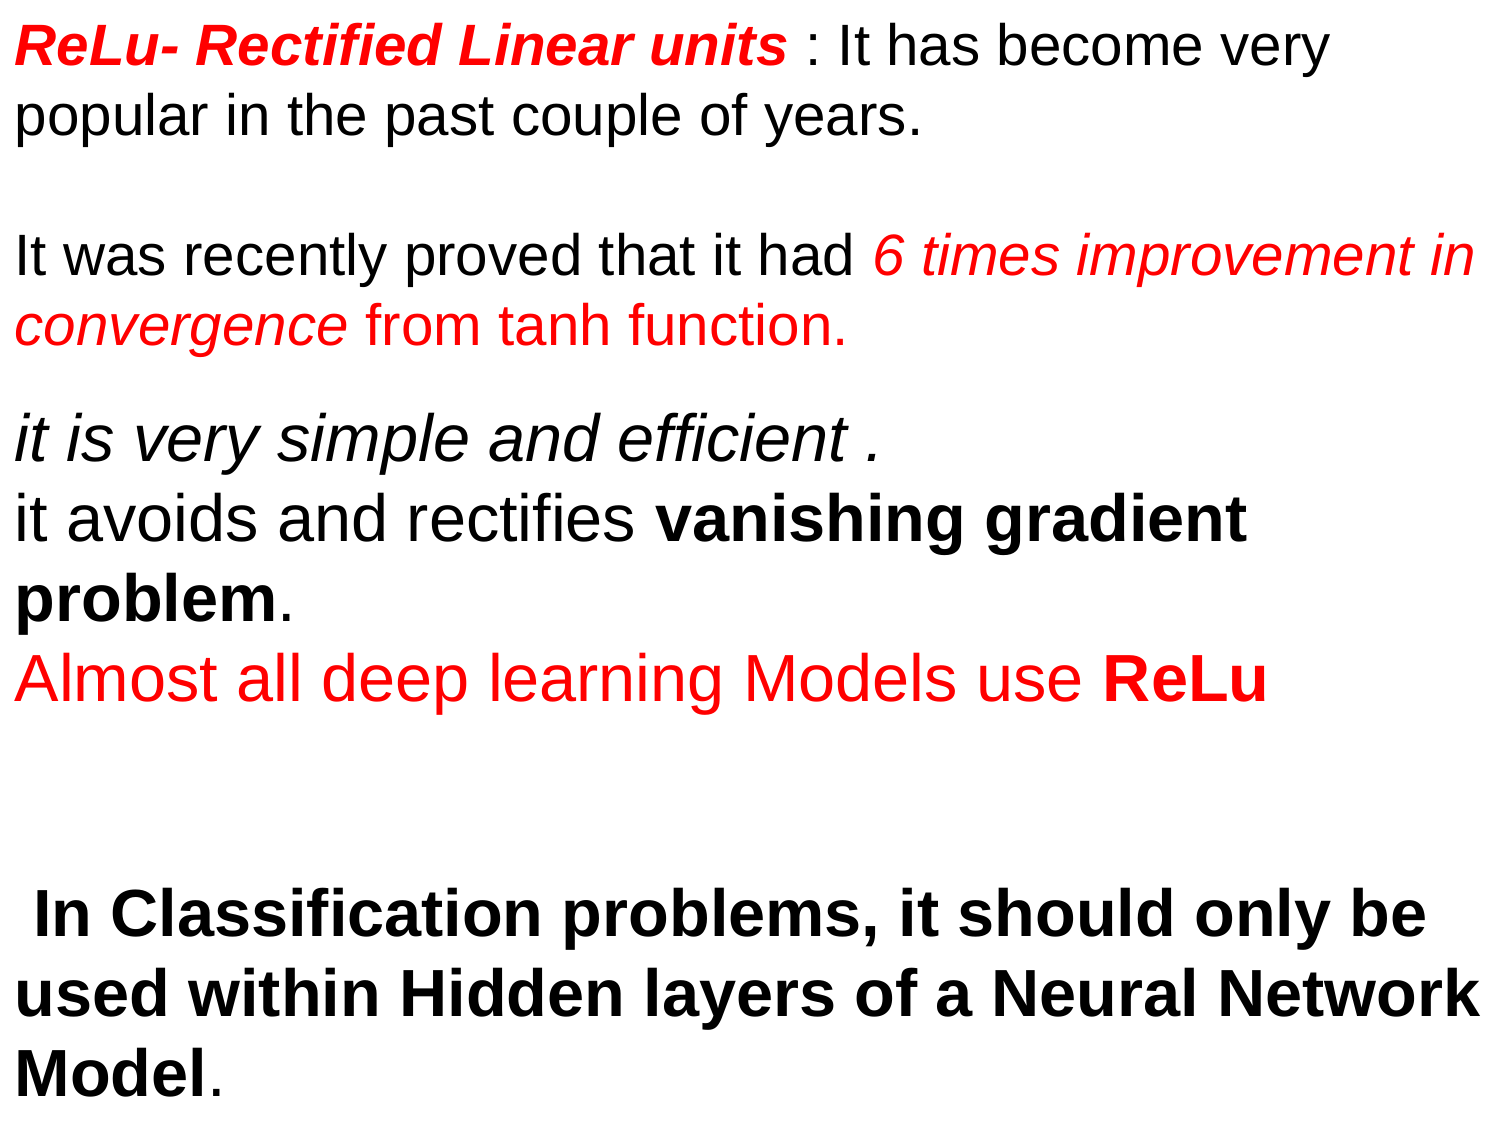

ReLu- Rectified Linear units : It has become very popular in the past couple of years.

It was recently proved that it had 6 times improvement in convergence from tanh function.

it is very simple and efficient .
it avoids and rectifies vanishing gradient problem.
Almost all deep learning Models use ReLu
 In Classification problems, it should only be used within Hidden layers of a Neural Network Model.